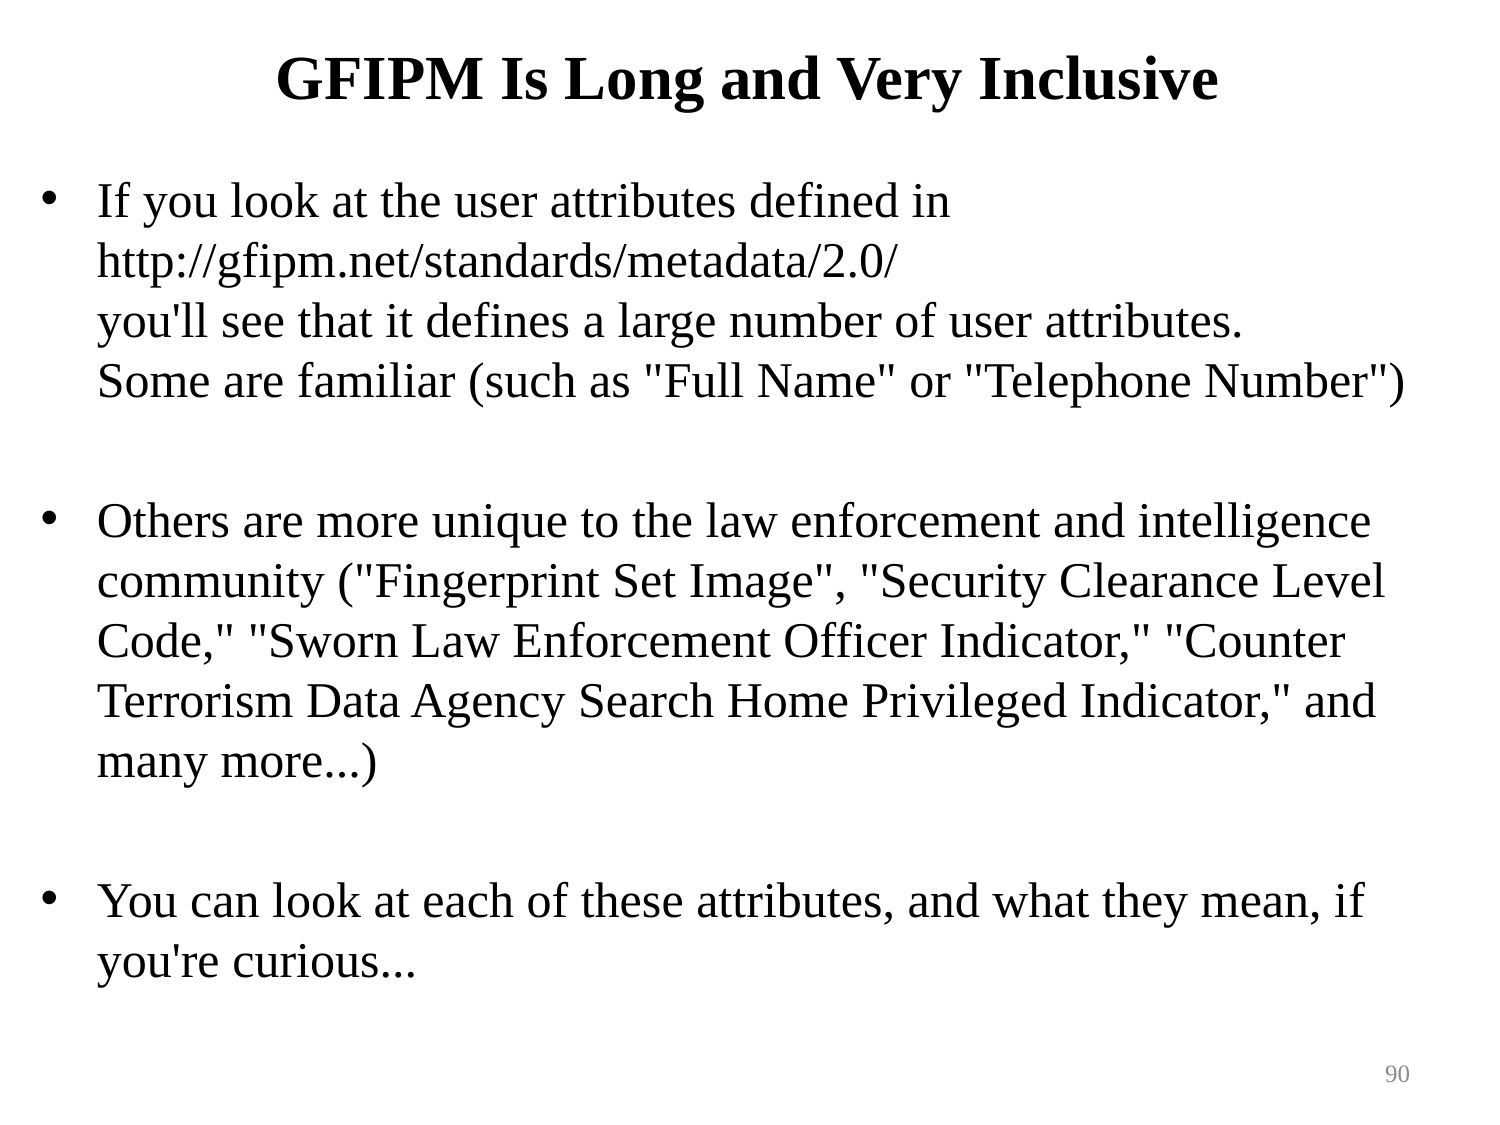

# GFIPM Is Long and Very Inclusive
If you look at the user attributes defined in
http://gfipm.net/standards/metadata/2.0/
you'll see that it defines a large number of user attributes.
Some are familiar (such as "Full Name" or "Telephone Number")

Others are more unique to the law enforcement and intelligence community ("Fingerprint Set Image", "Security Clearance Level Code," "Sworn Law Enforcement Officer Indicator," "Counter Terrorism Data Agency Search Home Privileged Indicator," and many more...)

You can look at each of these attributes, and what they mean, if you're curious...
90